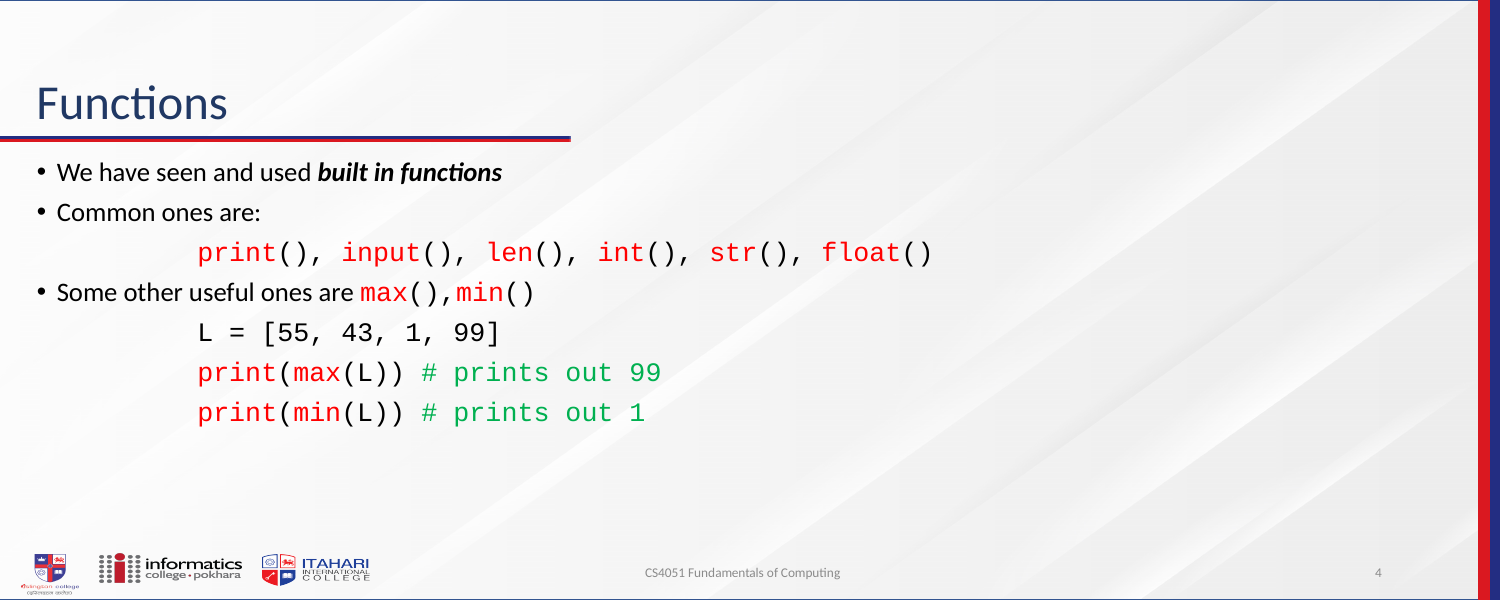

# Functions
We have seen and used built in functions
Common ones are:
	print(), input(), len(), int(), str(), float()
Some other useful ones are max(),min()
	L = [55, 43, 1, 99]
	print(max(L)) # prints out 99
	print(min(L)) # prints out 1

CS4051 Fundamentals of Computing
4